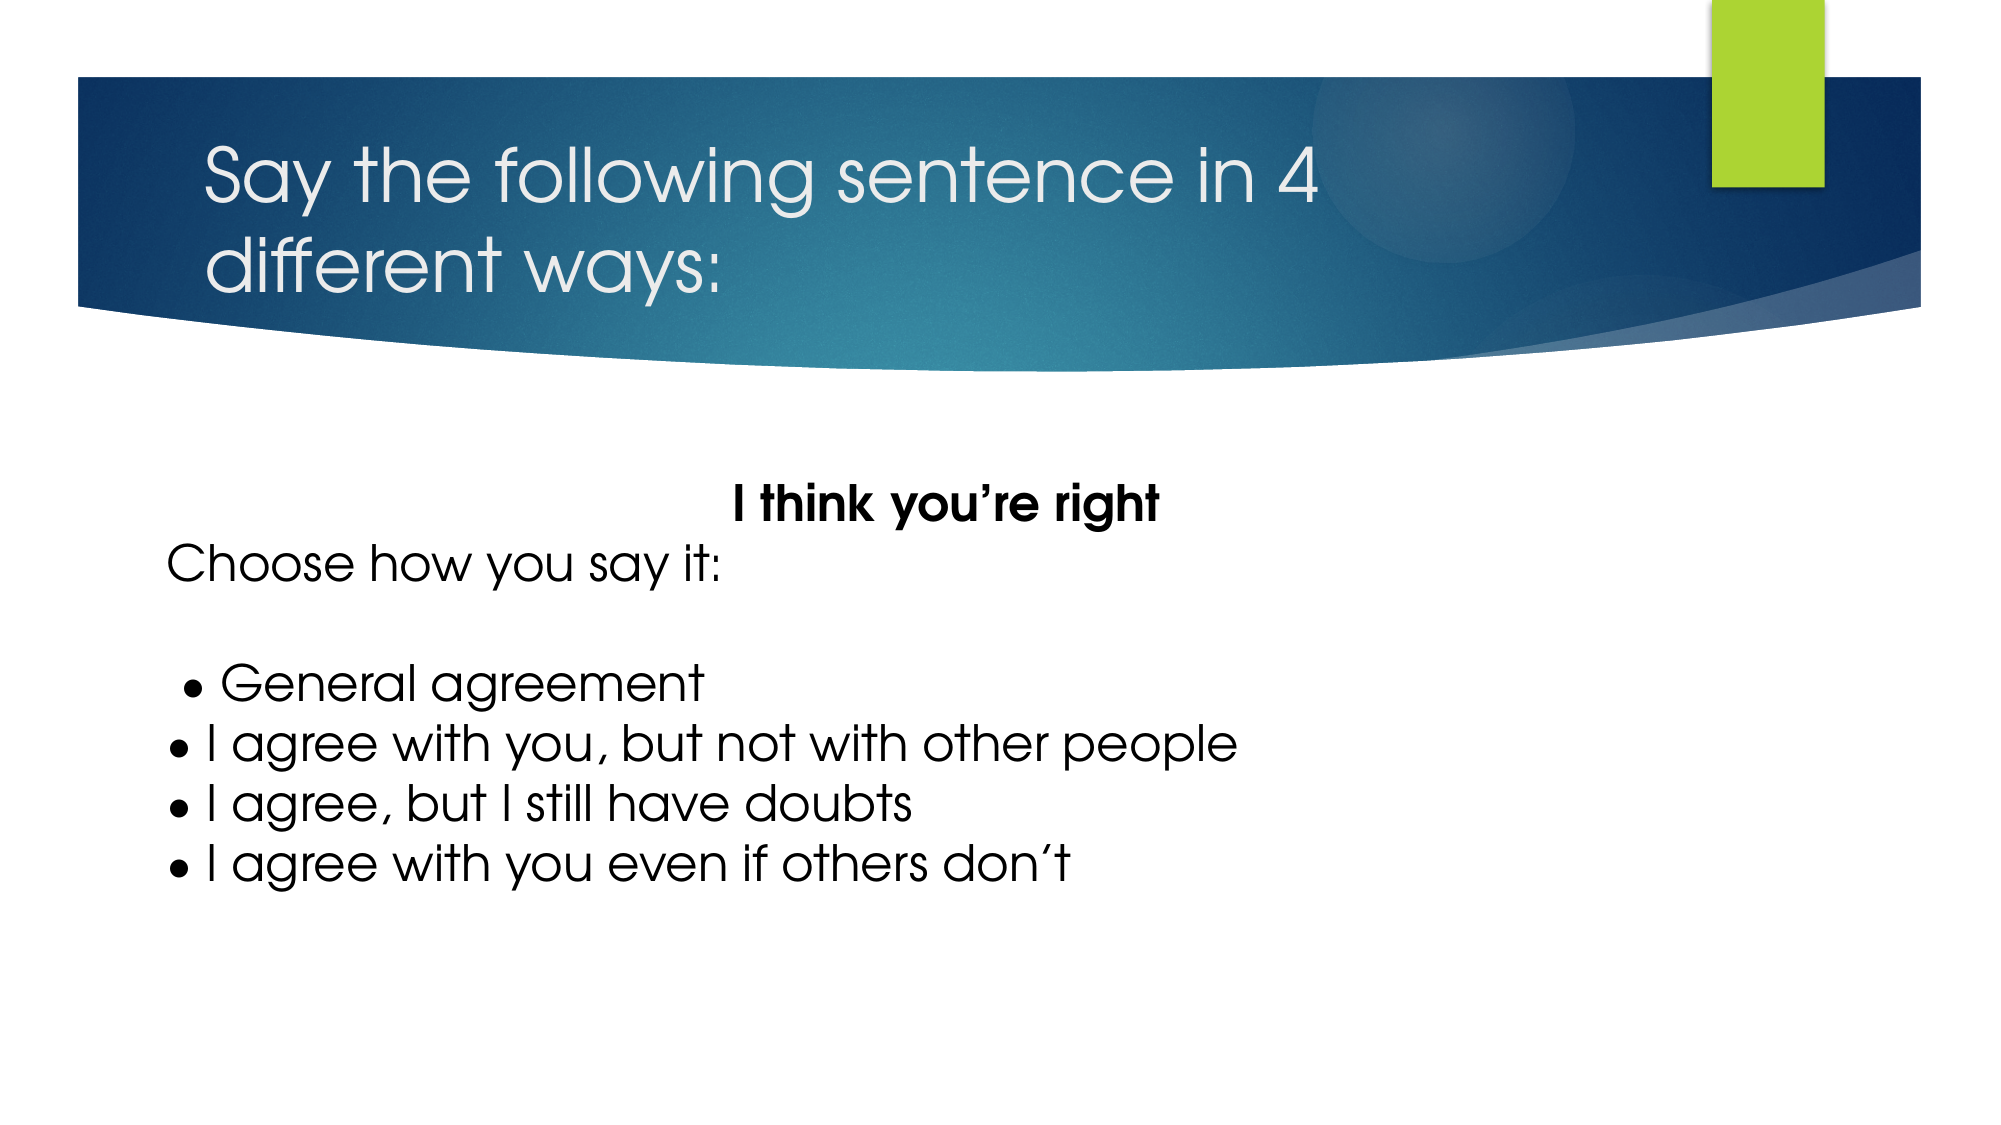

# Say the following sentence in 4 different ways:
I think you’re right
Choose how you say it:

 • General agreement
• I agree with you, but not with other people
• I agree, but I still have doubts
• I agree with you even if others don’t